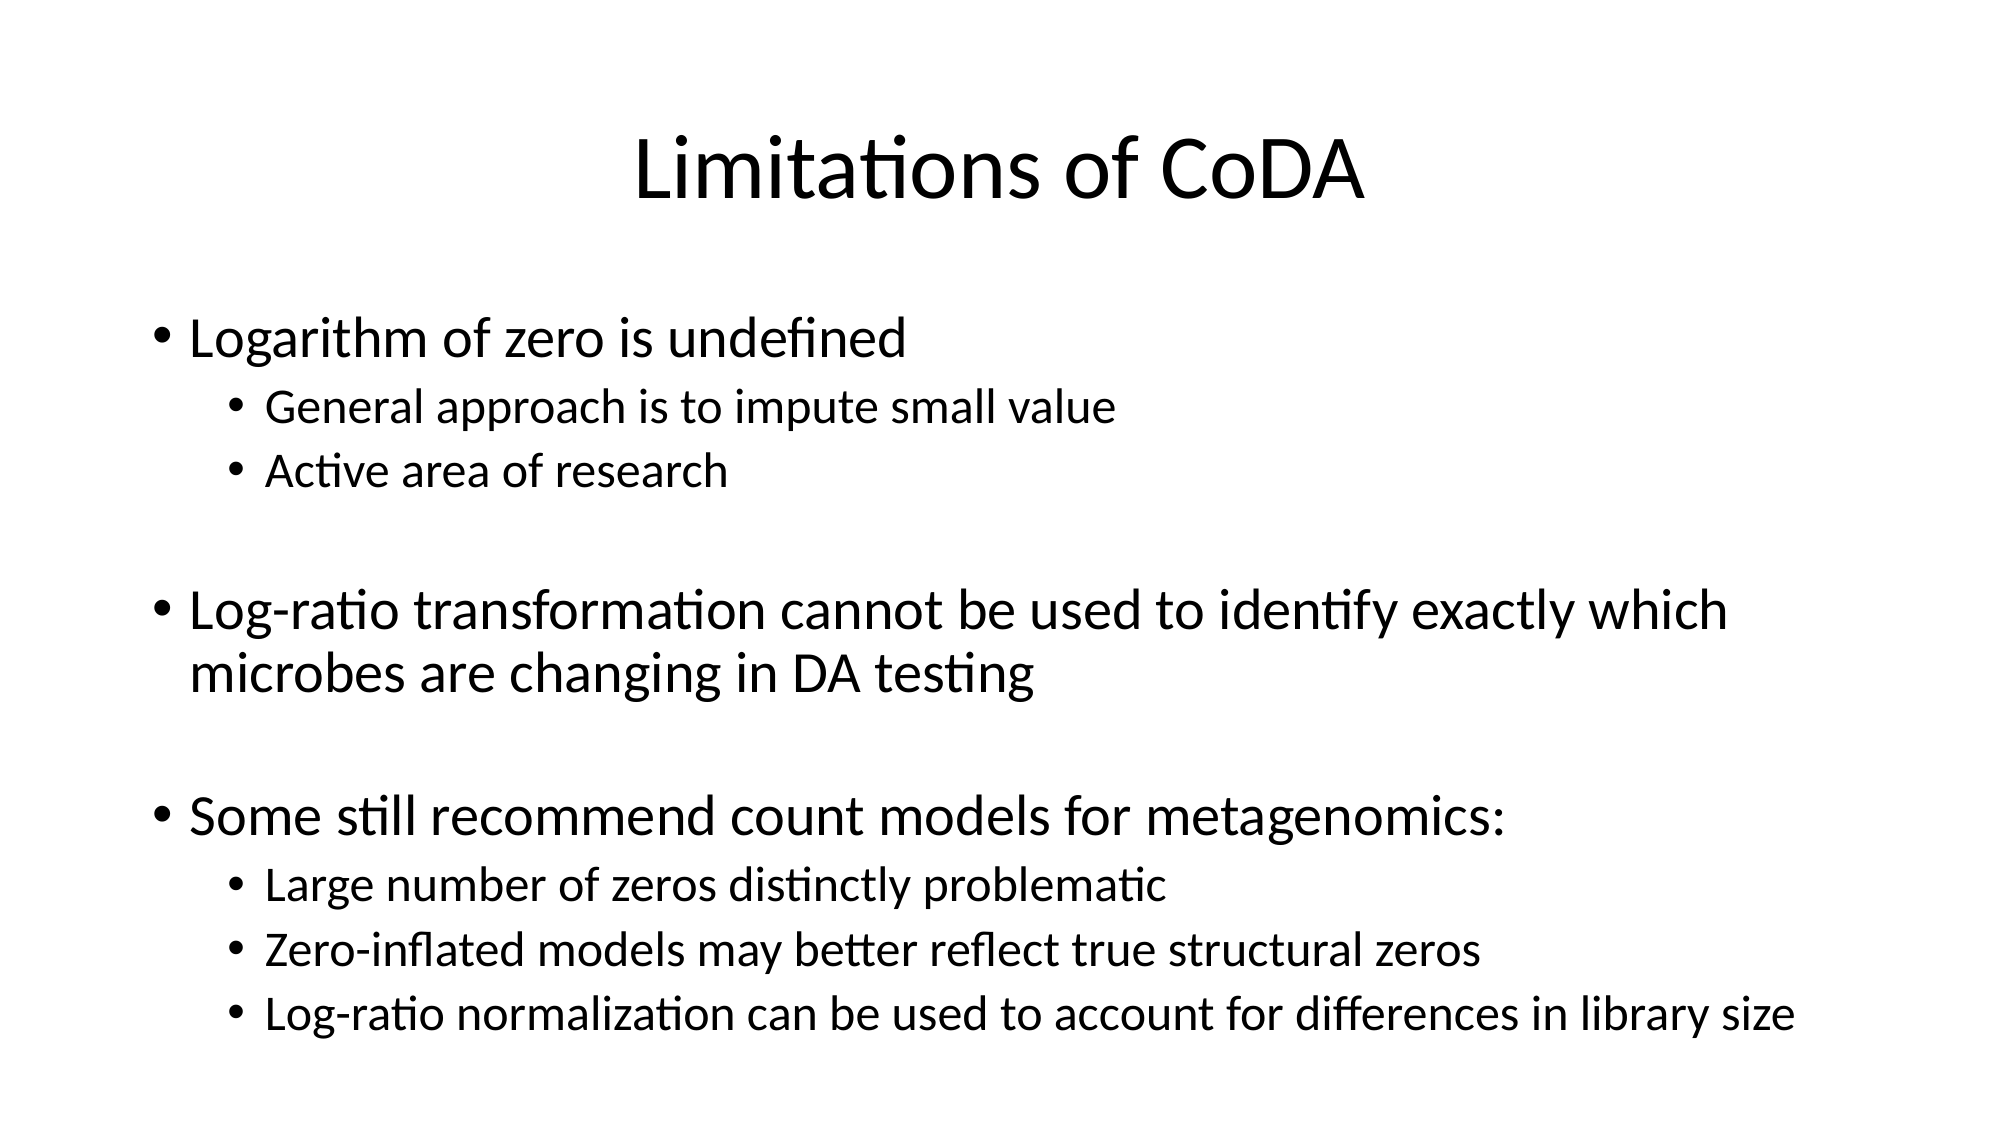

# Limitations of CoDA
Logarithm of zero is undefined
General approach is to impute small value
Active area of research

Log-ratio transformation cannot be used to identify exactly which microbes are changing in DA testing

Some still recommend count models for metagenomics:
Large number of zeros distinctly problematic
Zero-inflated models may better reflect true structural zeros
Log-ratio normalization can be used to account for differences in library size